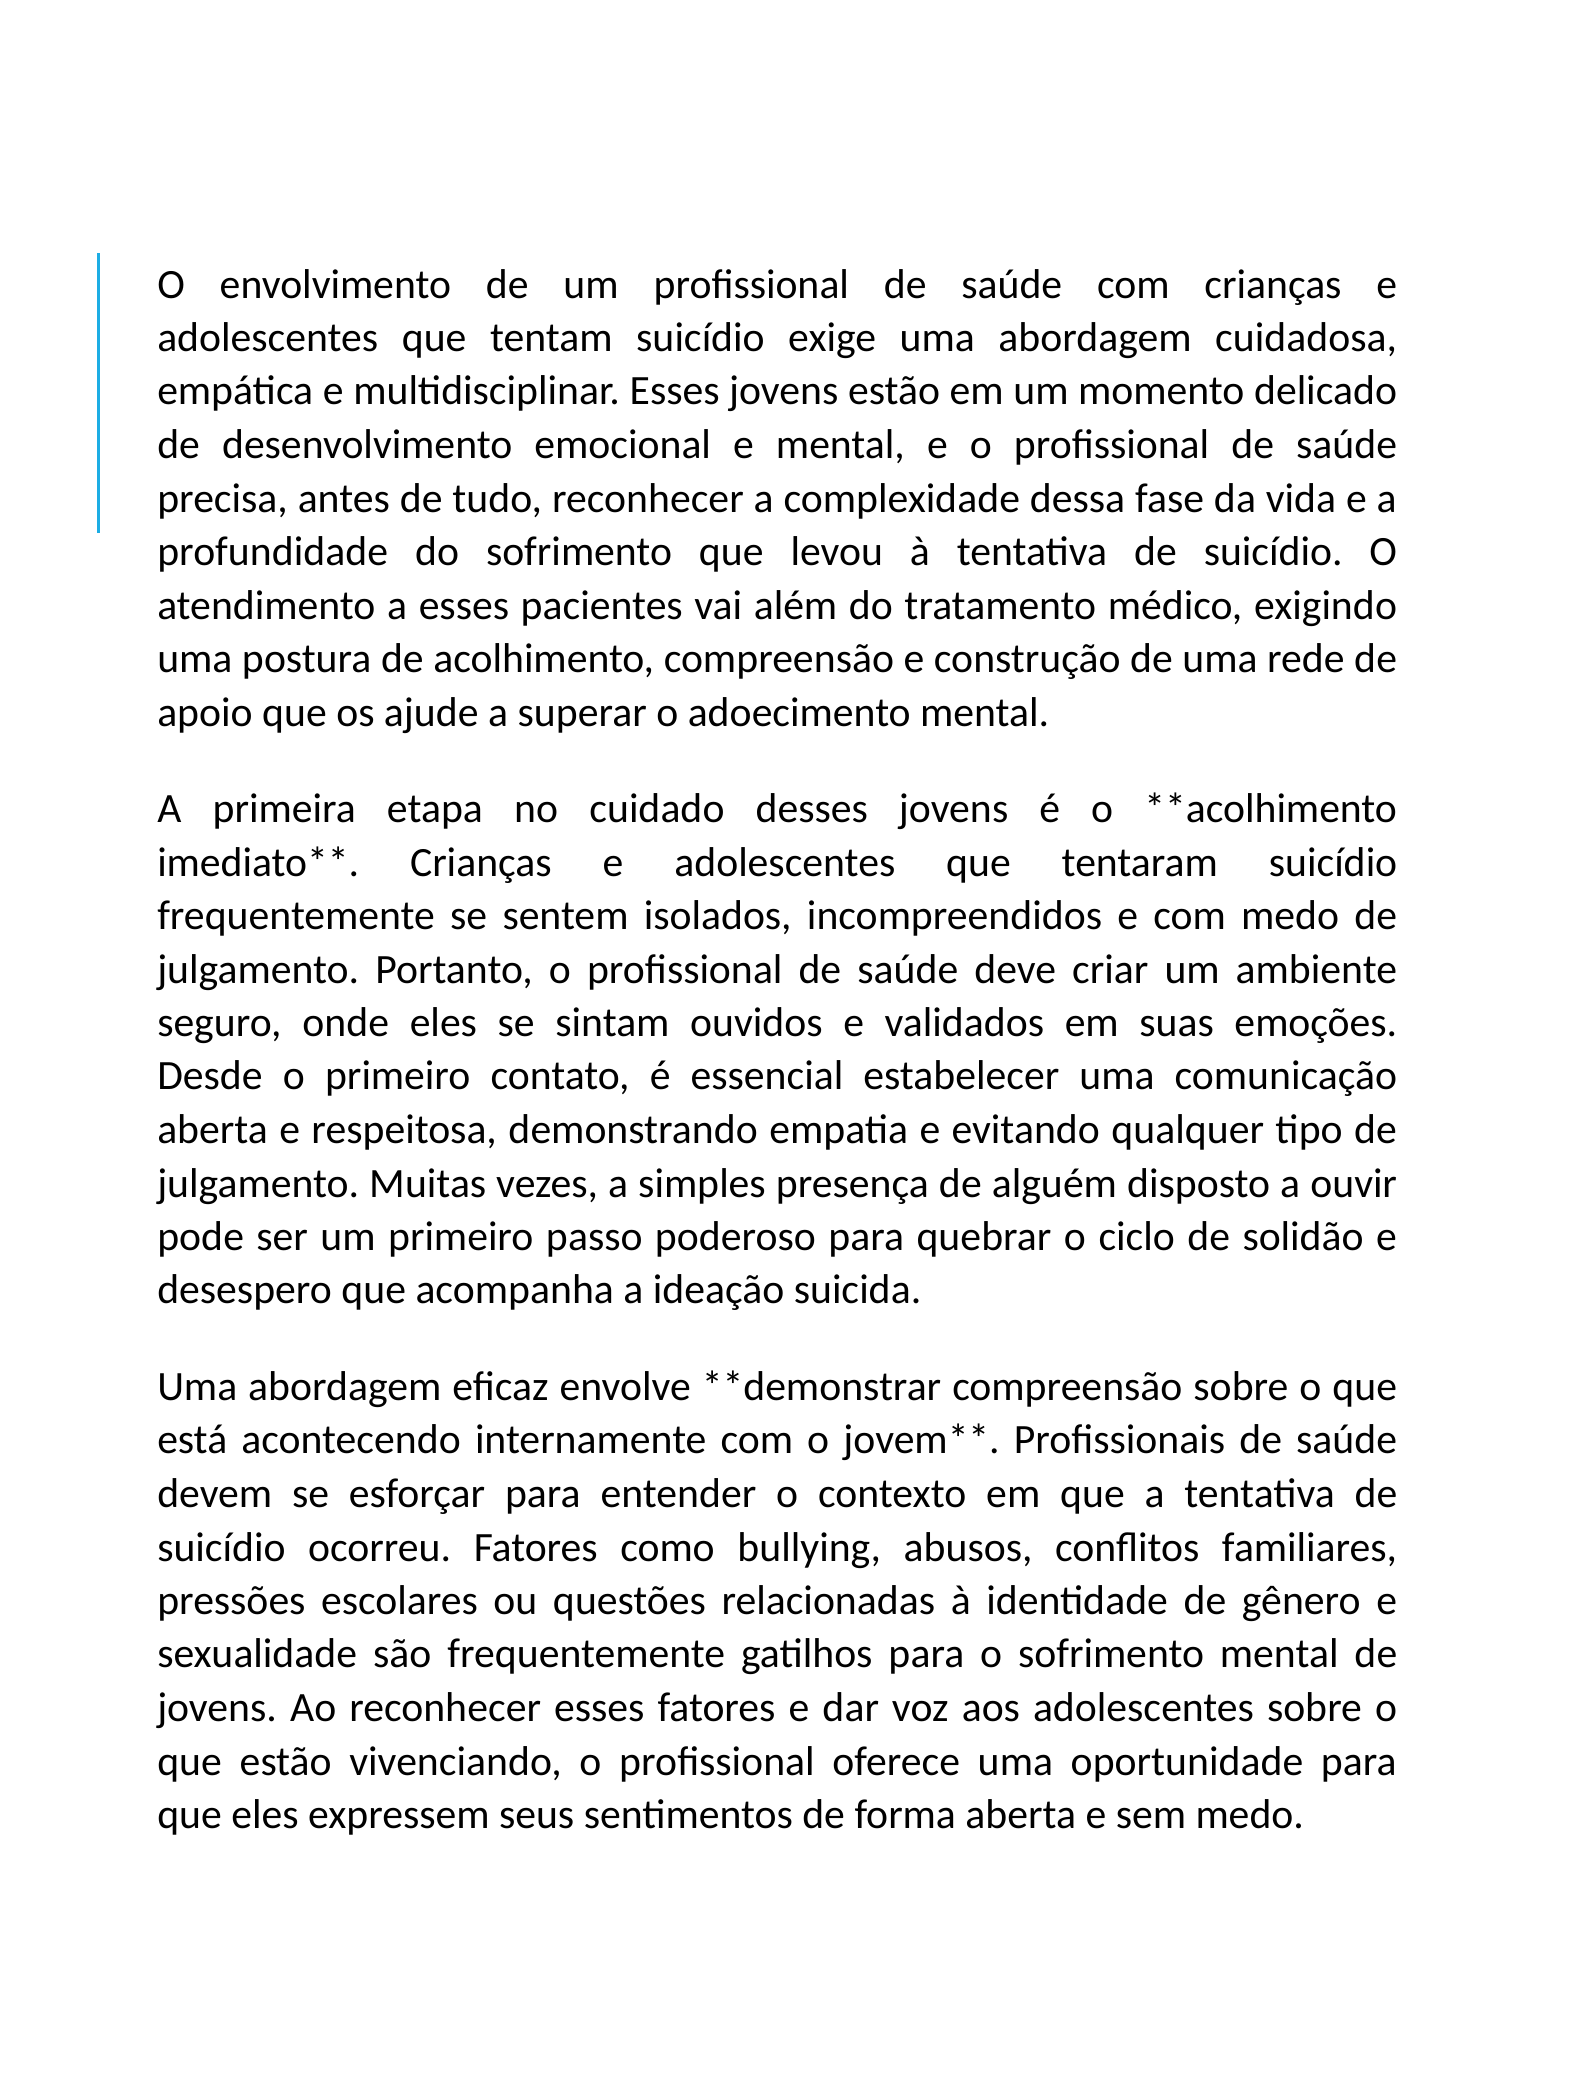

O envolvimento de um profissional de saúde com crianças e adolescentes que tentam suicídio exige uma abordagem cuidadosa, empática e multidisciplinar. Esses jovens estão em um momento delicado de desenvolvimento emocional e mental, e o profissional de saúde precisa, antes de tudo, reconhecer a complexidade dessa fase da vida e a profundidade do sofrimento que levou à tentativa de suicídio. O atendimento a esses pacientes vai além do tratamento médico, exigindo uma postura de acolhimento, compreensão e construção de uma rede de apoio que os ajude a superar o adoecimento mental.
A primeira etapa no cuidado desses jovens é o **acolhimento imediato**. Crianças e adolescentes que tentaram suicídio frequentemente se sentem isolados, incompreendidos e com medo de julgamento. Portanto, o profissional de saúde deve criar um ambiente seguro, onde eles se sintam ouvidos e validados em suas emoções. Desde o primeiro contato, é essencial estabelecer uma comunicação aberta e respeitosa, demonstrando empatia e evitando qualquer tipo de julgamento. Muitas vezes, a simples presença de alguém disposto a ouvir pode ser um primeiro passo poderoso para quebrar o ciclo de solidão e desespero que acompanha a ideação suicida.
Uma abordagem eficaz envolve **demonstrar compreensão sobre o que está acontecendo internamente com o jovem**. Profissionais de saúde devem se esforçar para entender o contexto em que a tentativa de suicídio ocorreu. Fatores como bullying, abusos, conflitos familiares, pressões escolares ou questões relacionadas à identidade de gênero e sexualidade são frequentemente gatilhos para o sofrimento mental de jovens. Ao reconhecer esses fatores e dar voz aos adolescentes sobre o que estão vivenciando, o profissional oferece uma oportunidade para que eles expressem seus sentimentos de forma aberta e sem medo.